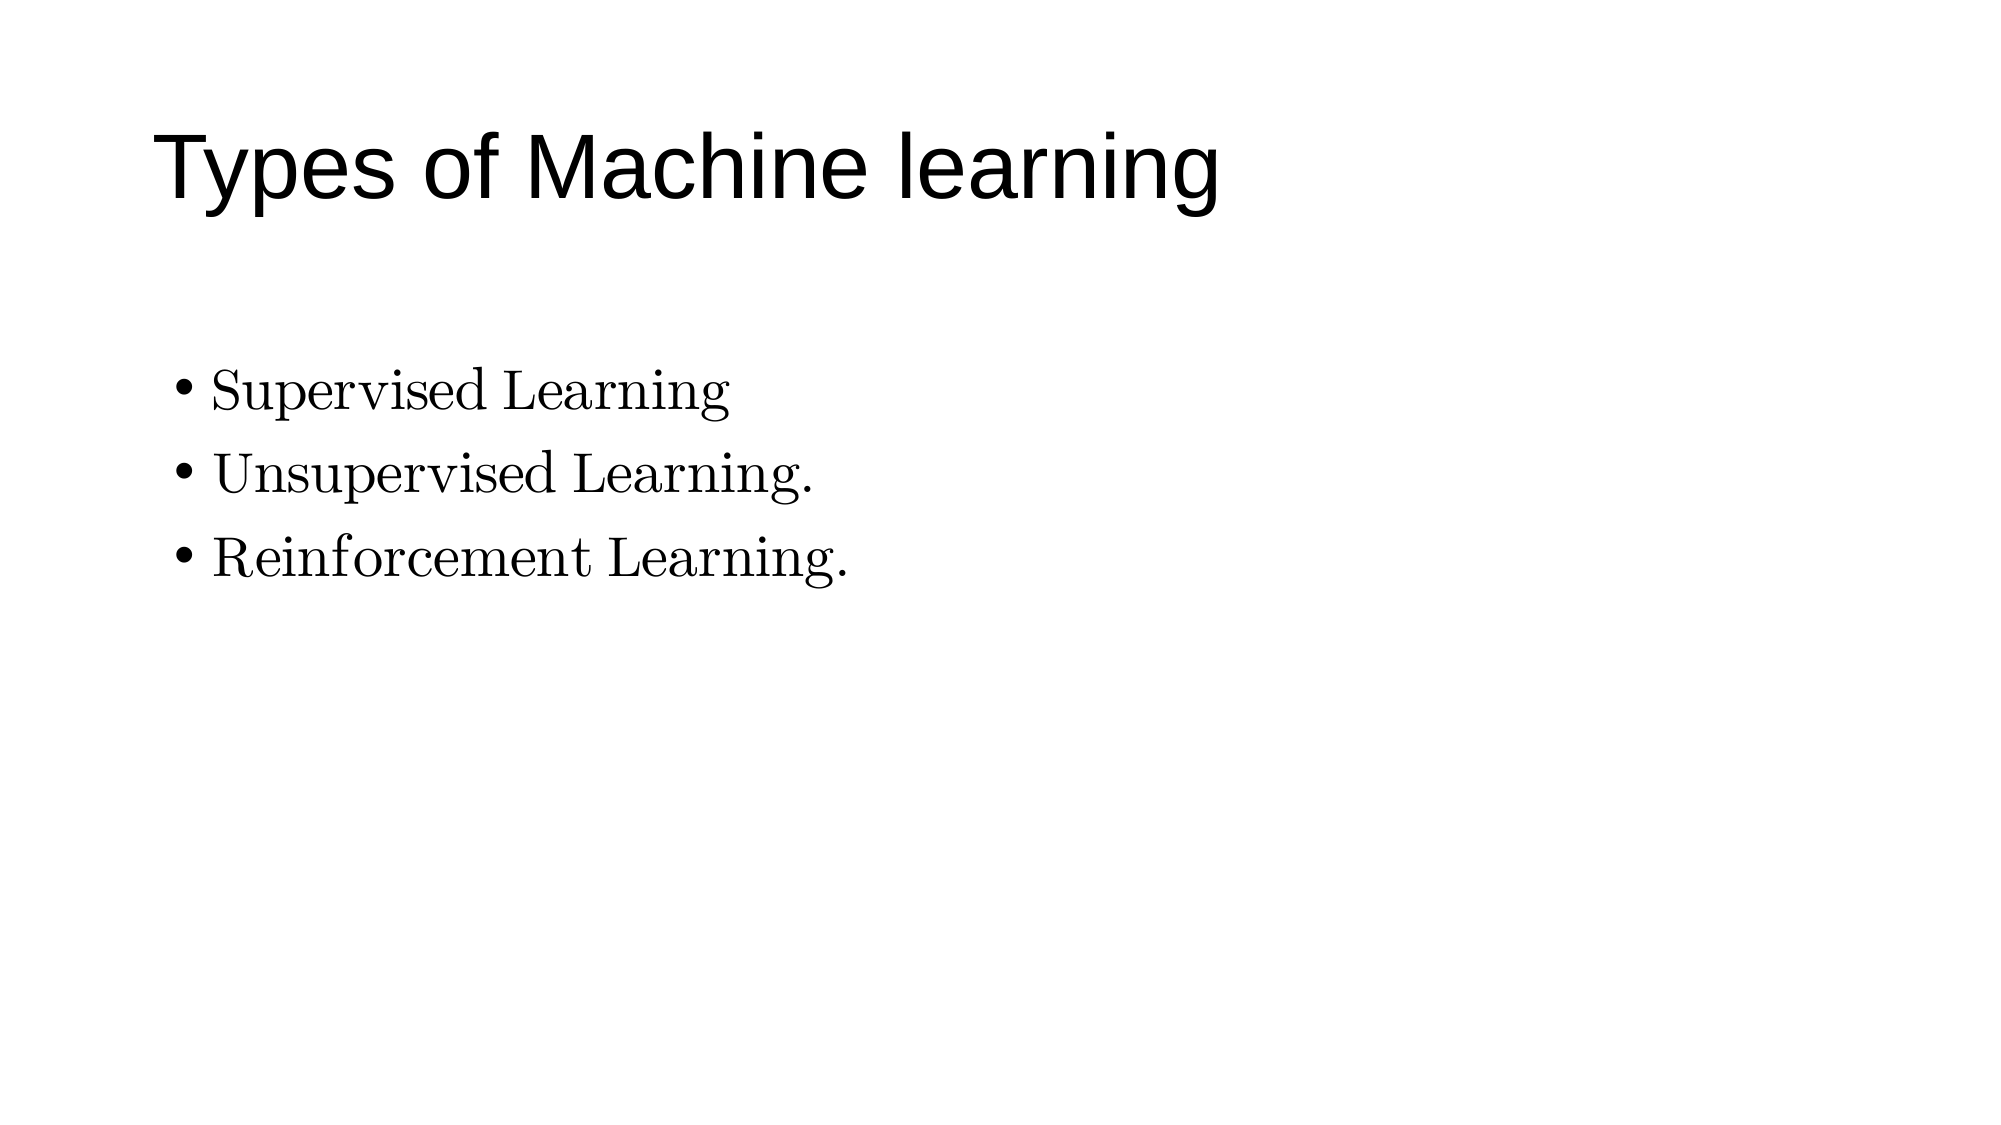

# Types of Machine learning
Supervised Learning
Unsupervised Learning.
Reinforcement Learning.